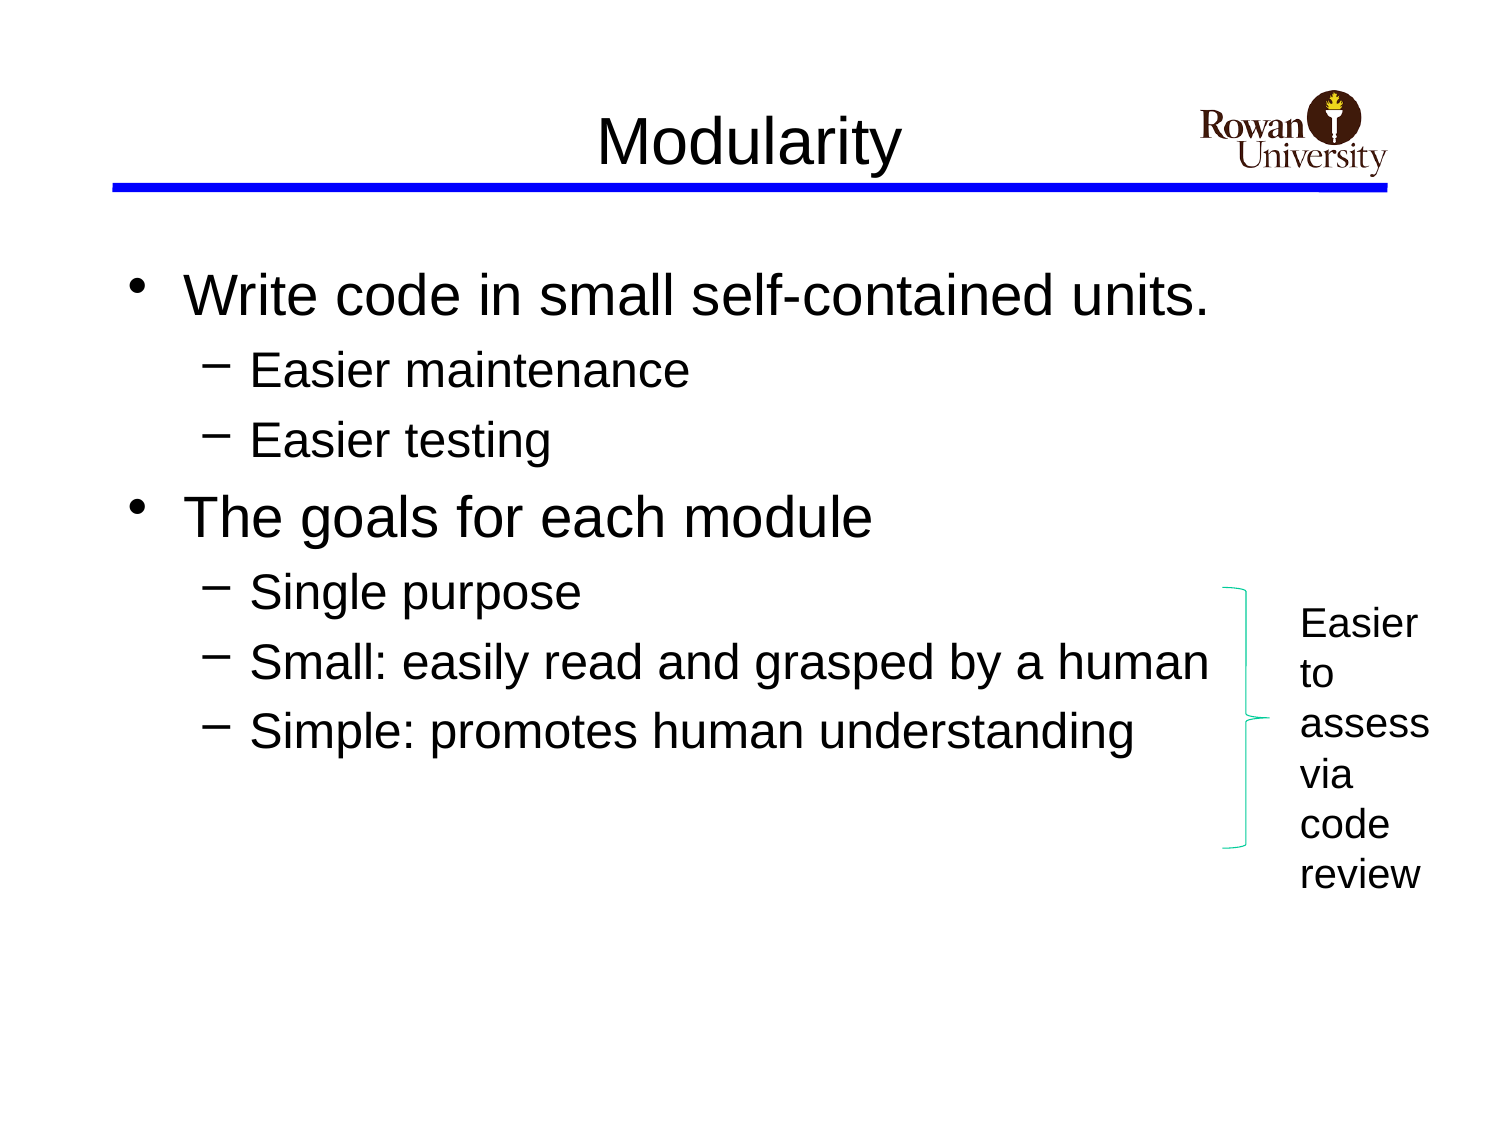

# Modularity
Write code in small self-contained units.
Easier maintenance
Easier testing
The goals for each module
Single purpose
Small: easily read and grasped by a human
Simple: promotes human understanding

Easier to assess via code review